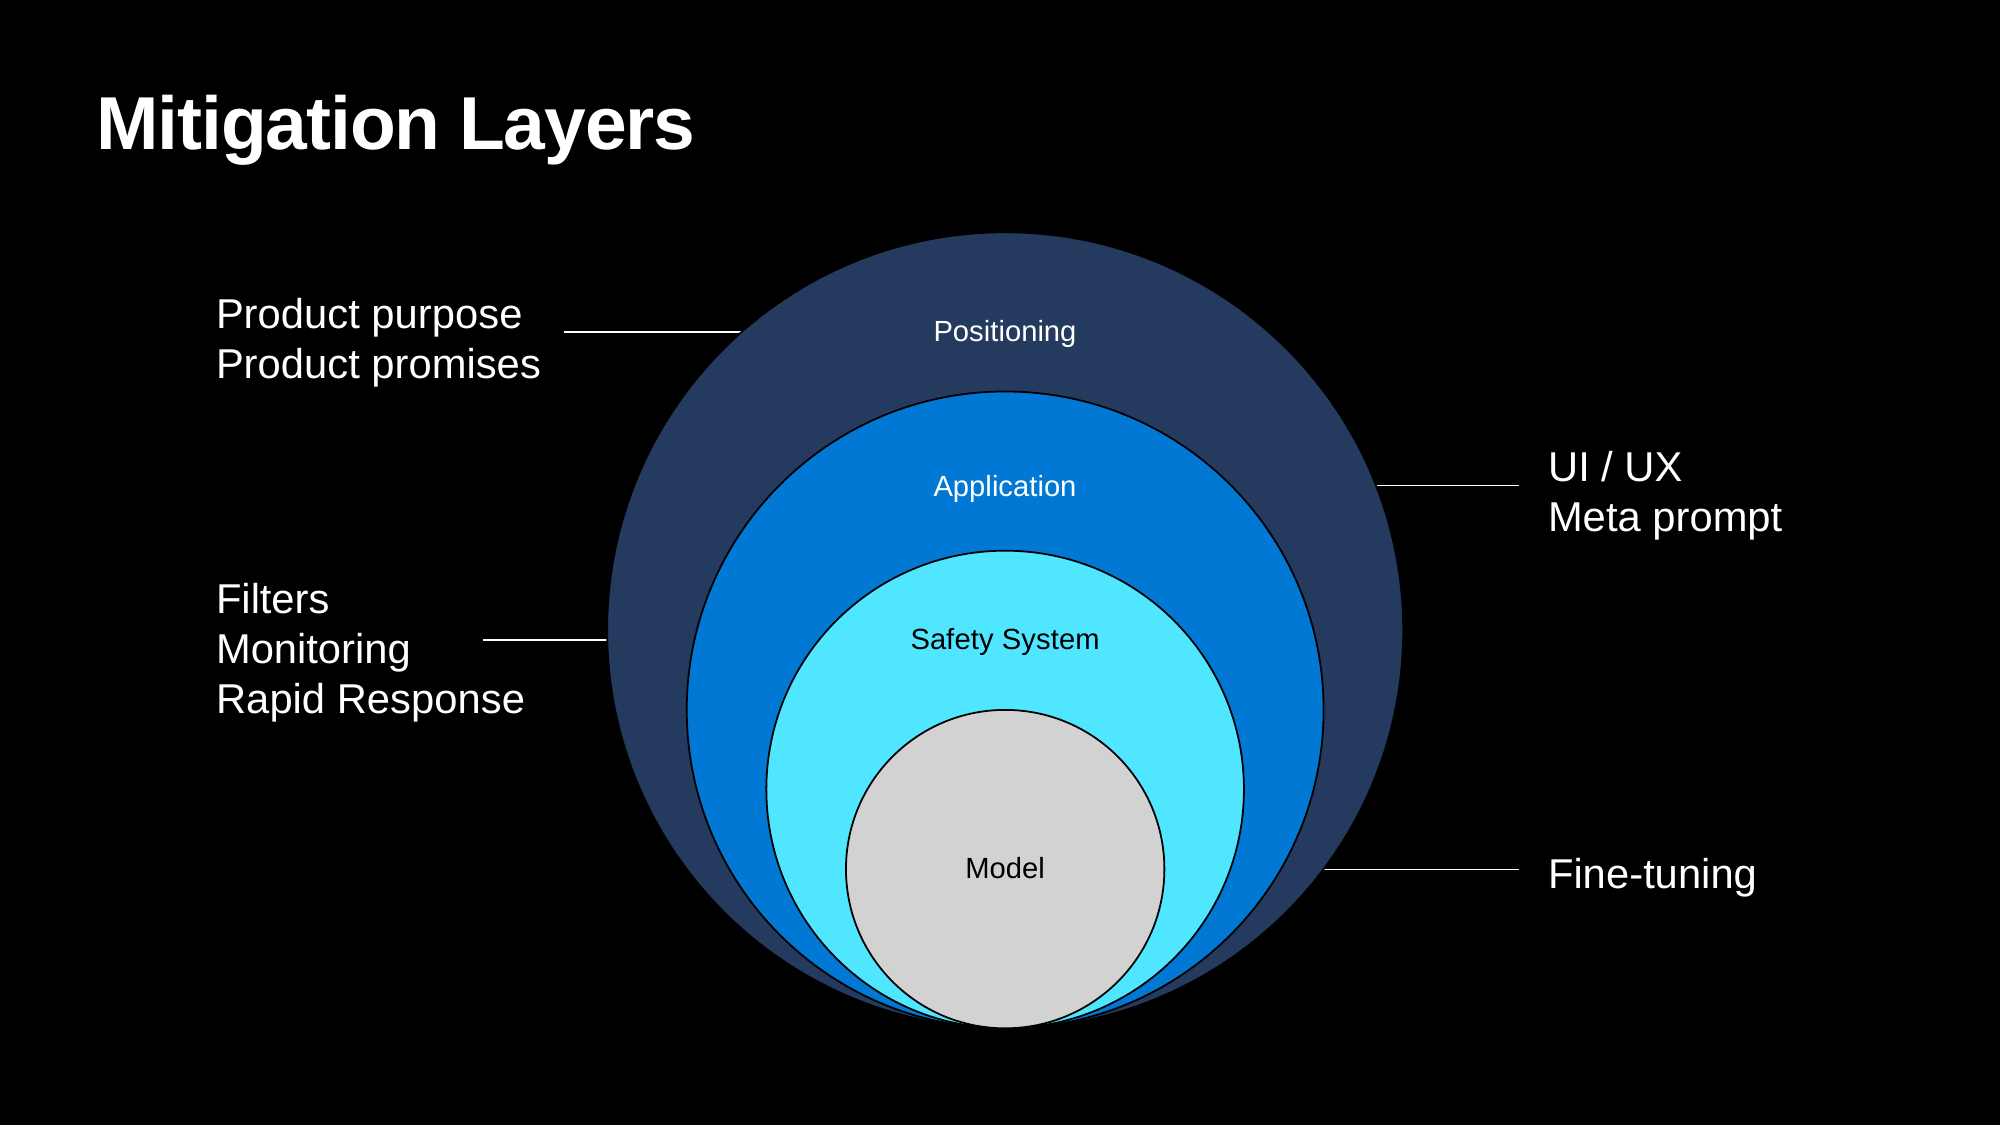

# Mitigation Layers
Positioning
Application
Safety System
Model
Product purpose
Product promises
UI / UX
Meta prompt
Filters
Monitoring
Rapid Response
Fine-tuning